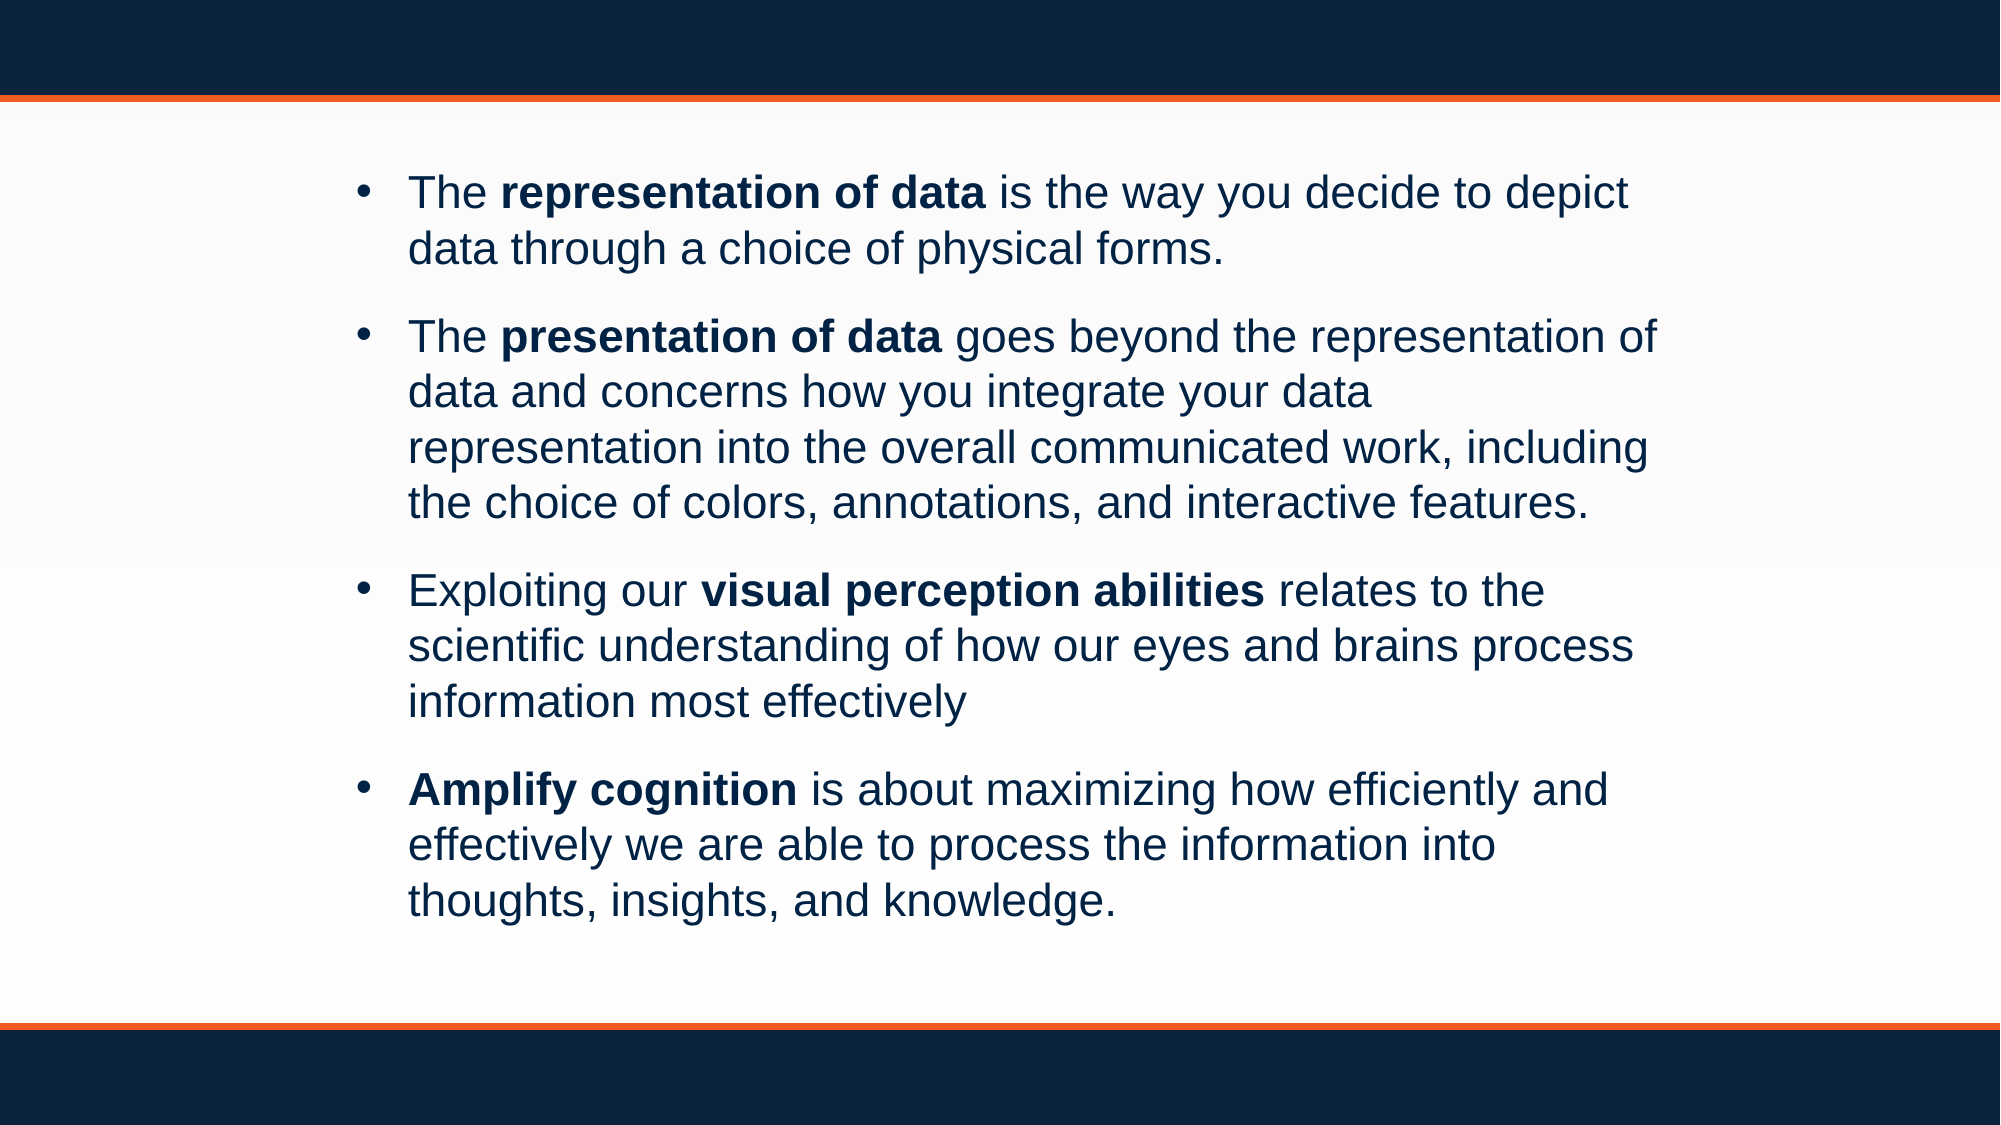

The representation of data is the way you decide to depict data through a choice of physical forms.
The presentation of data goes beyond the representation of data and concerns how you integrate your data representation into the overall communicated work, including the choice of colors, annotations, and interactive features.
Exploiting our visual perception abilities relates to the scientific understanding of how our eyes and brains process information most effectively
Amplify cognition is about maximizing how efficiently and effectively we are able to process the information into thoughts, insights, and knowledge.